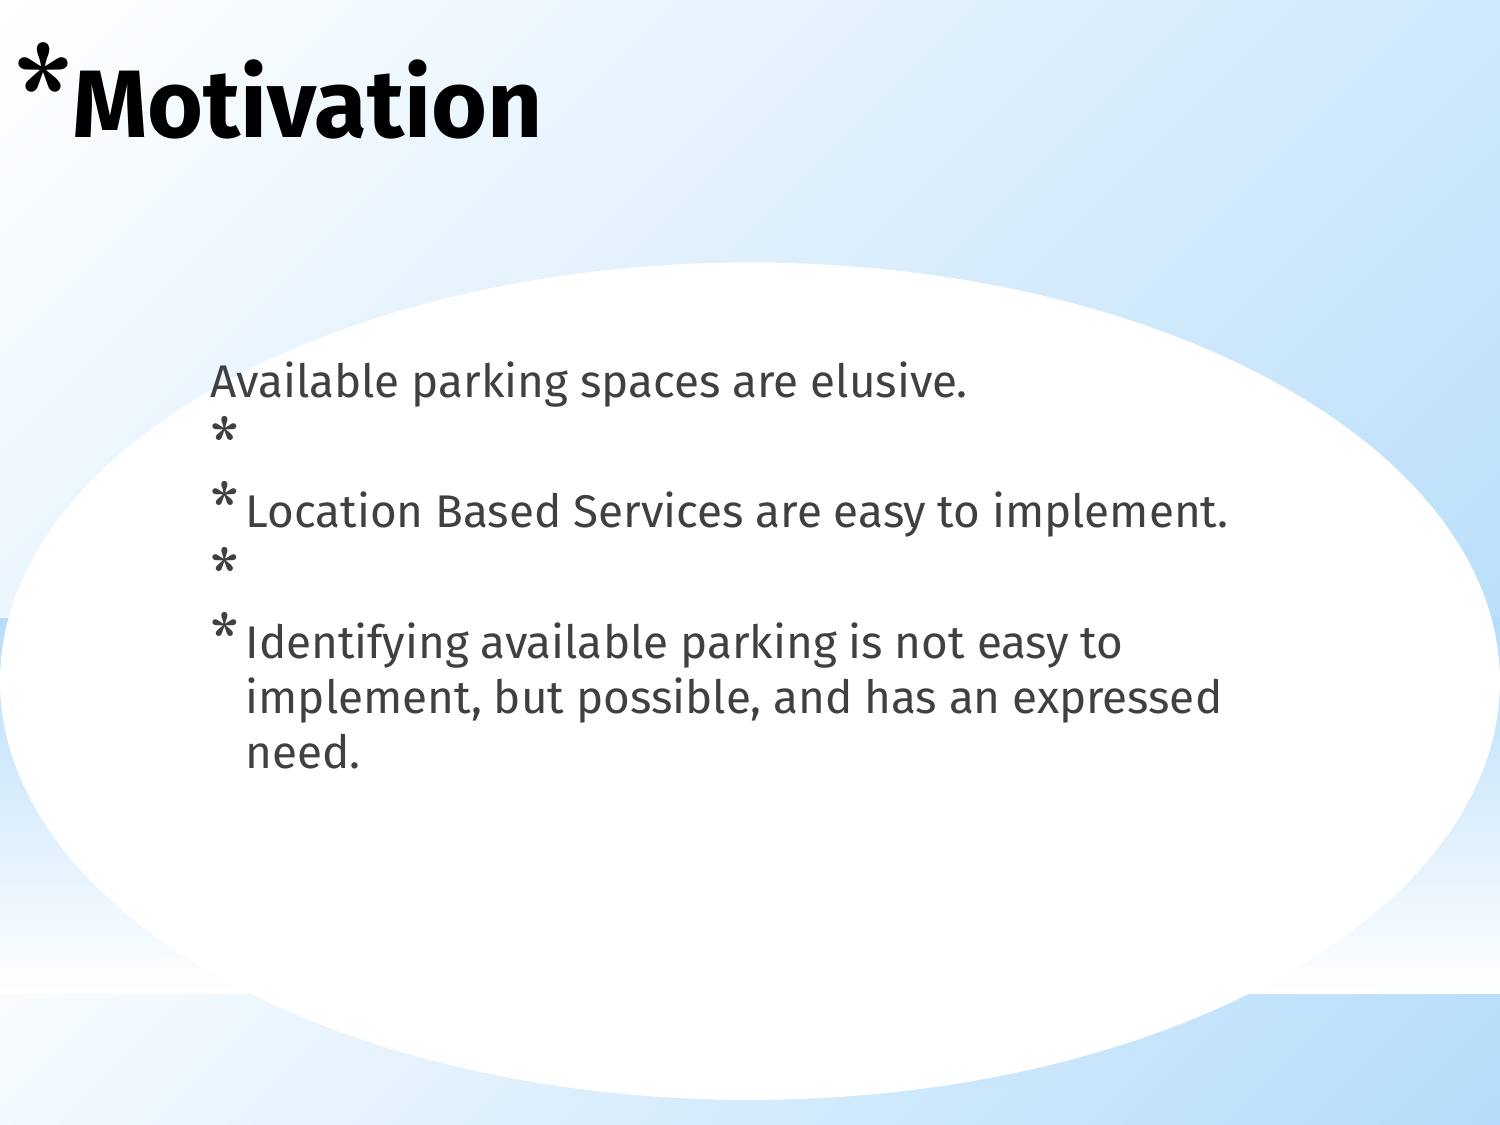

Motivation
Available parking spaces are elusive.

Location Based Services are easy to implement.

Identifying available parking is not easy to implement, but possible, and has an expressed need.